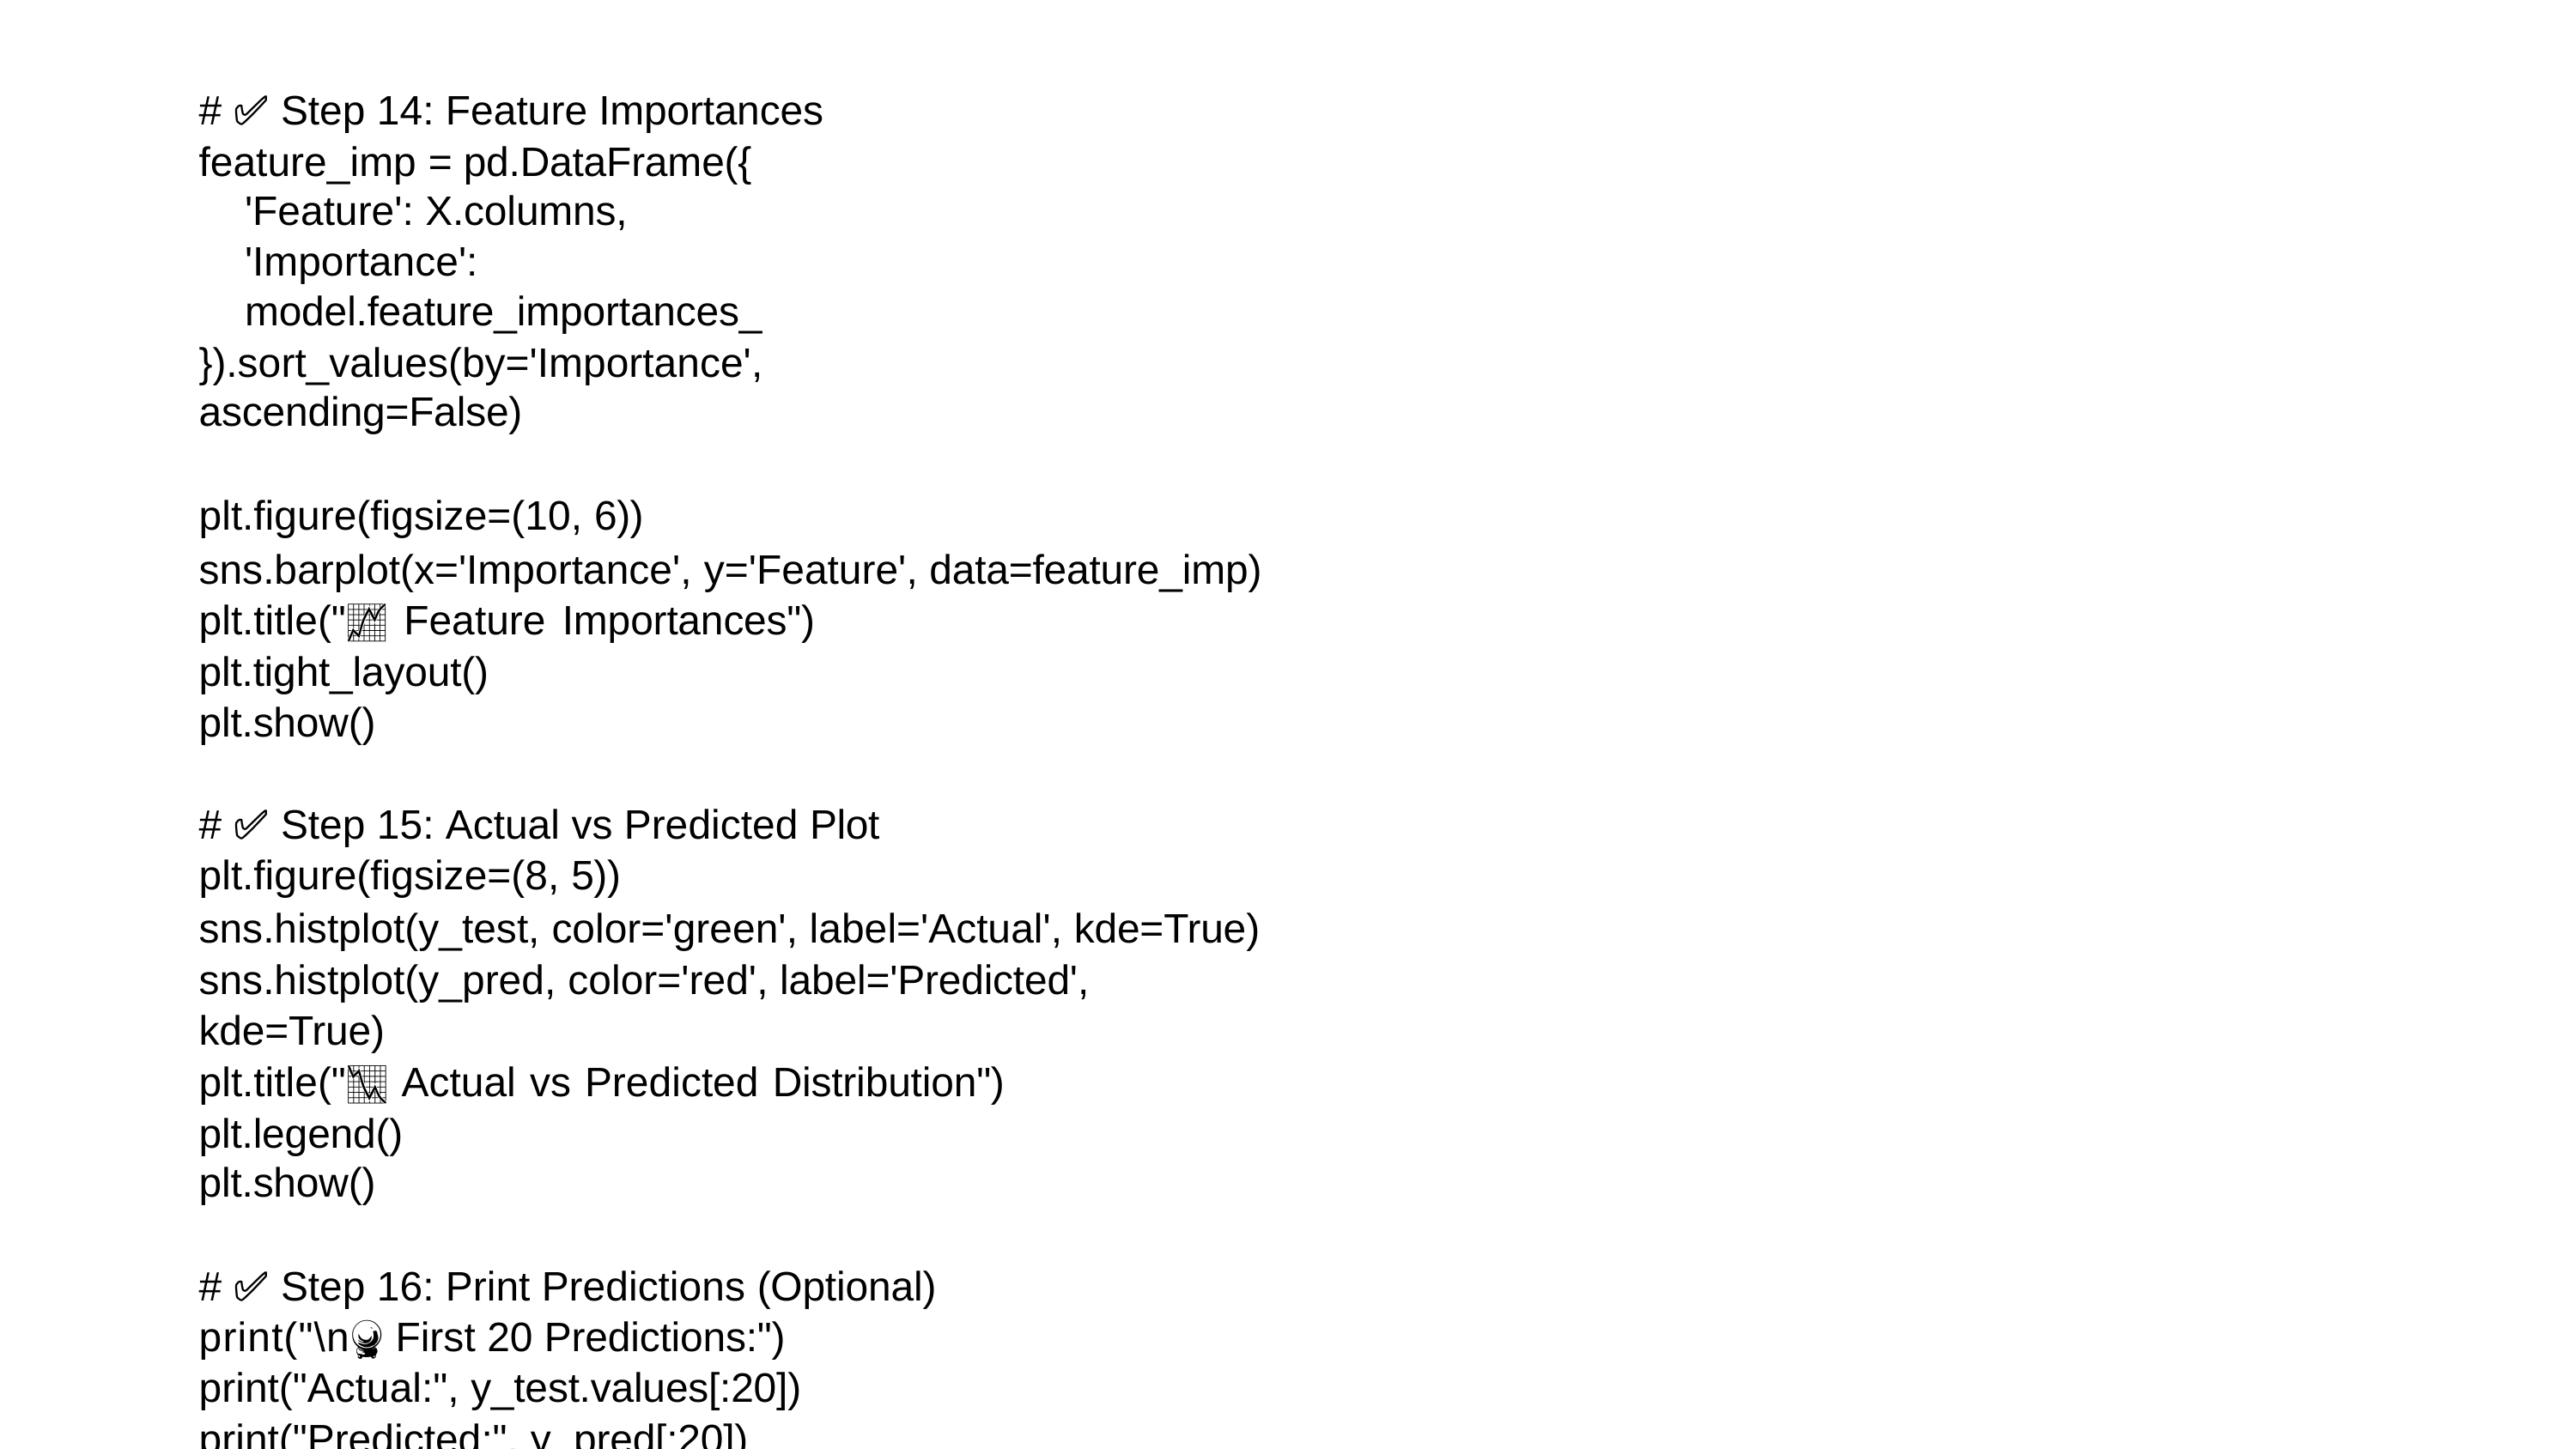

# ✅ Step 14: Feature Importances feature_imp = pd.DataFrame({
'Feature': X.columns,
'Importance': model.feature_importances_
}).sort_values(by='Importance', ascending=False)

plt.figure(figsize=(10, 6))
sns.barplot(x='Importance', y='Feature', data=feature_imp) plt.title("📈 Feature Importances")
plt.tight_layout() plt.show()

# ✅ Step 15: Actual vs Predicted Plot plt.figure(figsize=(8, 5))
sns.histplot(y_test, color='green', label='Actual', kde=True) sns.histplot(y_pred, color='red', label='Predicted', kde=True)
plt.title("📉 Actual vs Predicted Distribution") plt.legend()
plt.show()

# ✅ Step 16: Print Predictions (Optional) print("\n🔮 First 20 Predictions:") print("Actual:", y_test.values[:20]) print("Predicted:", y_pred[:20])